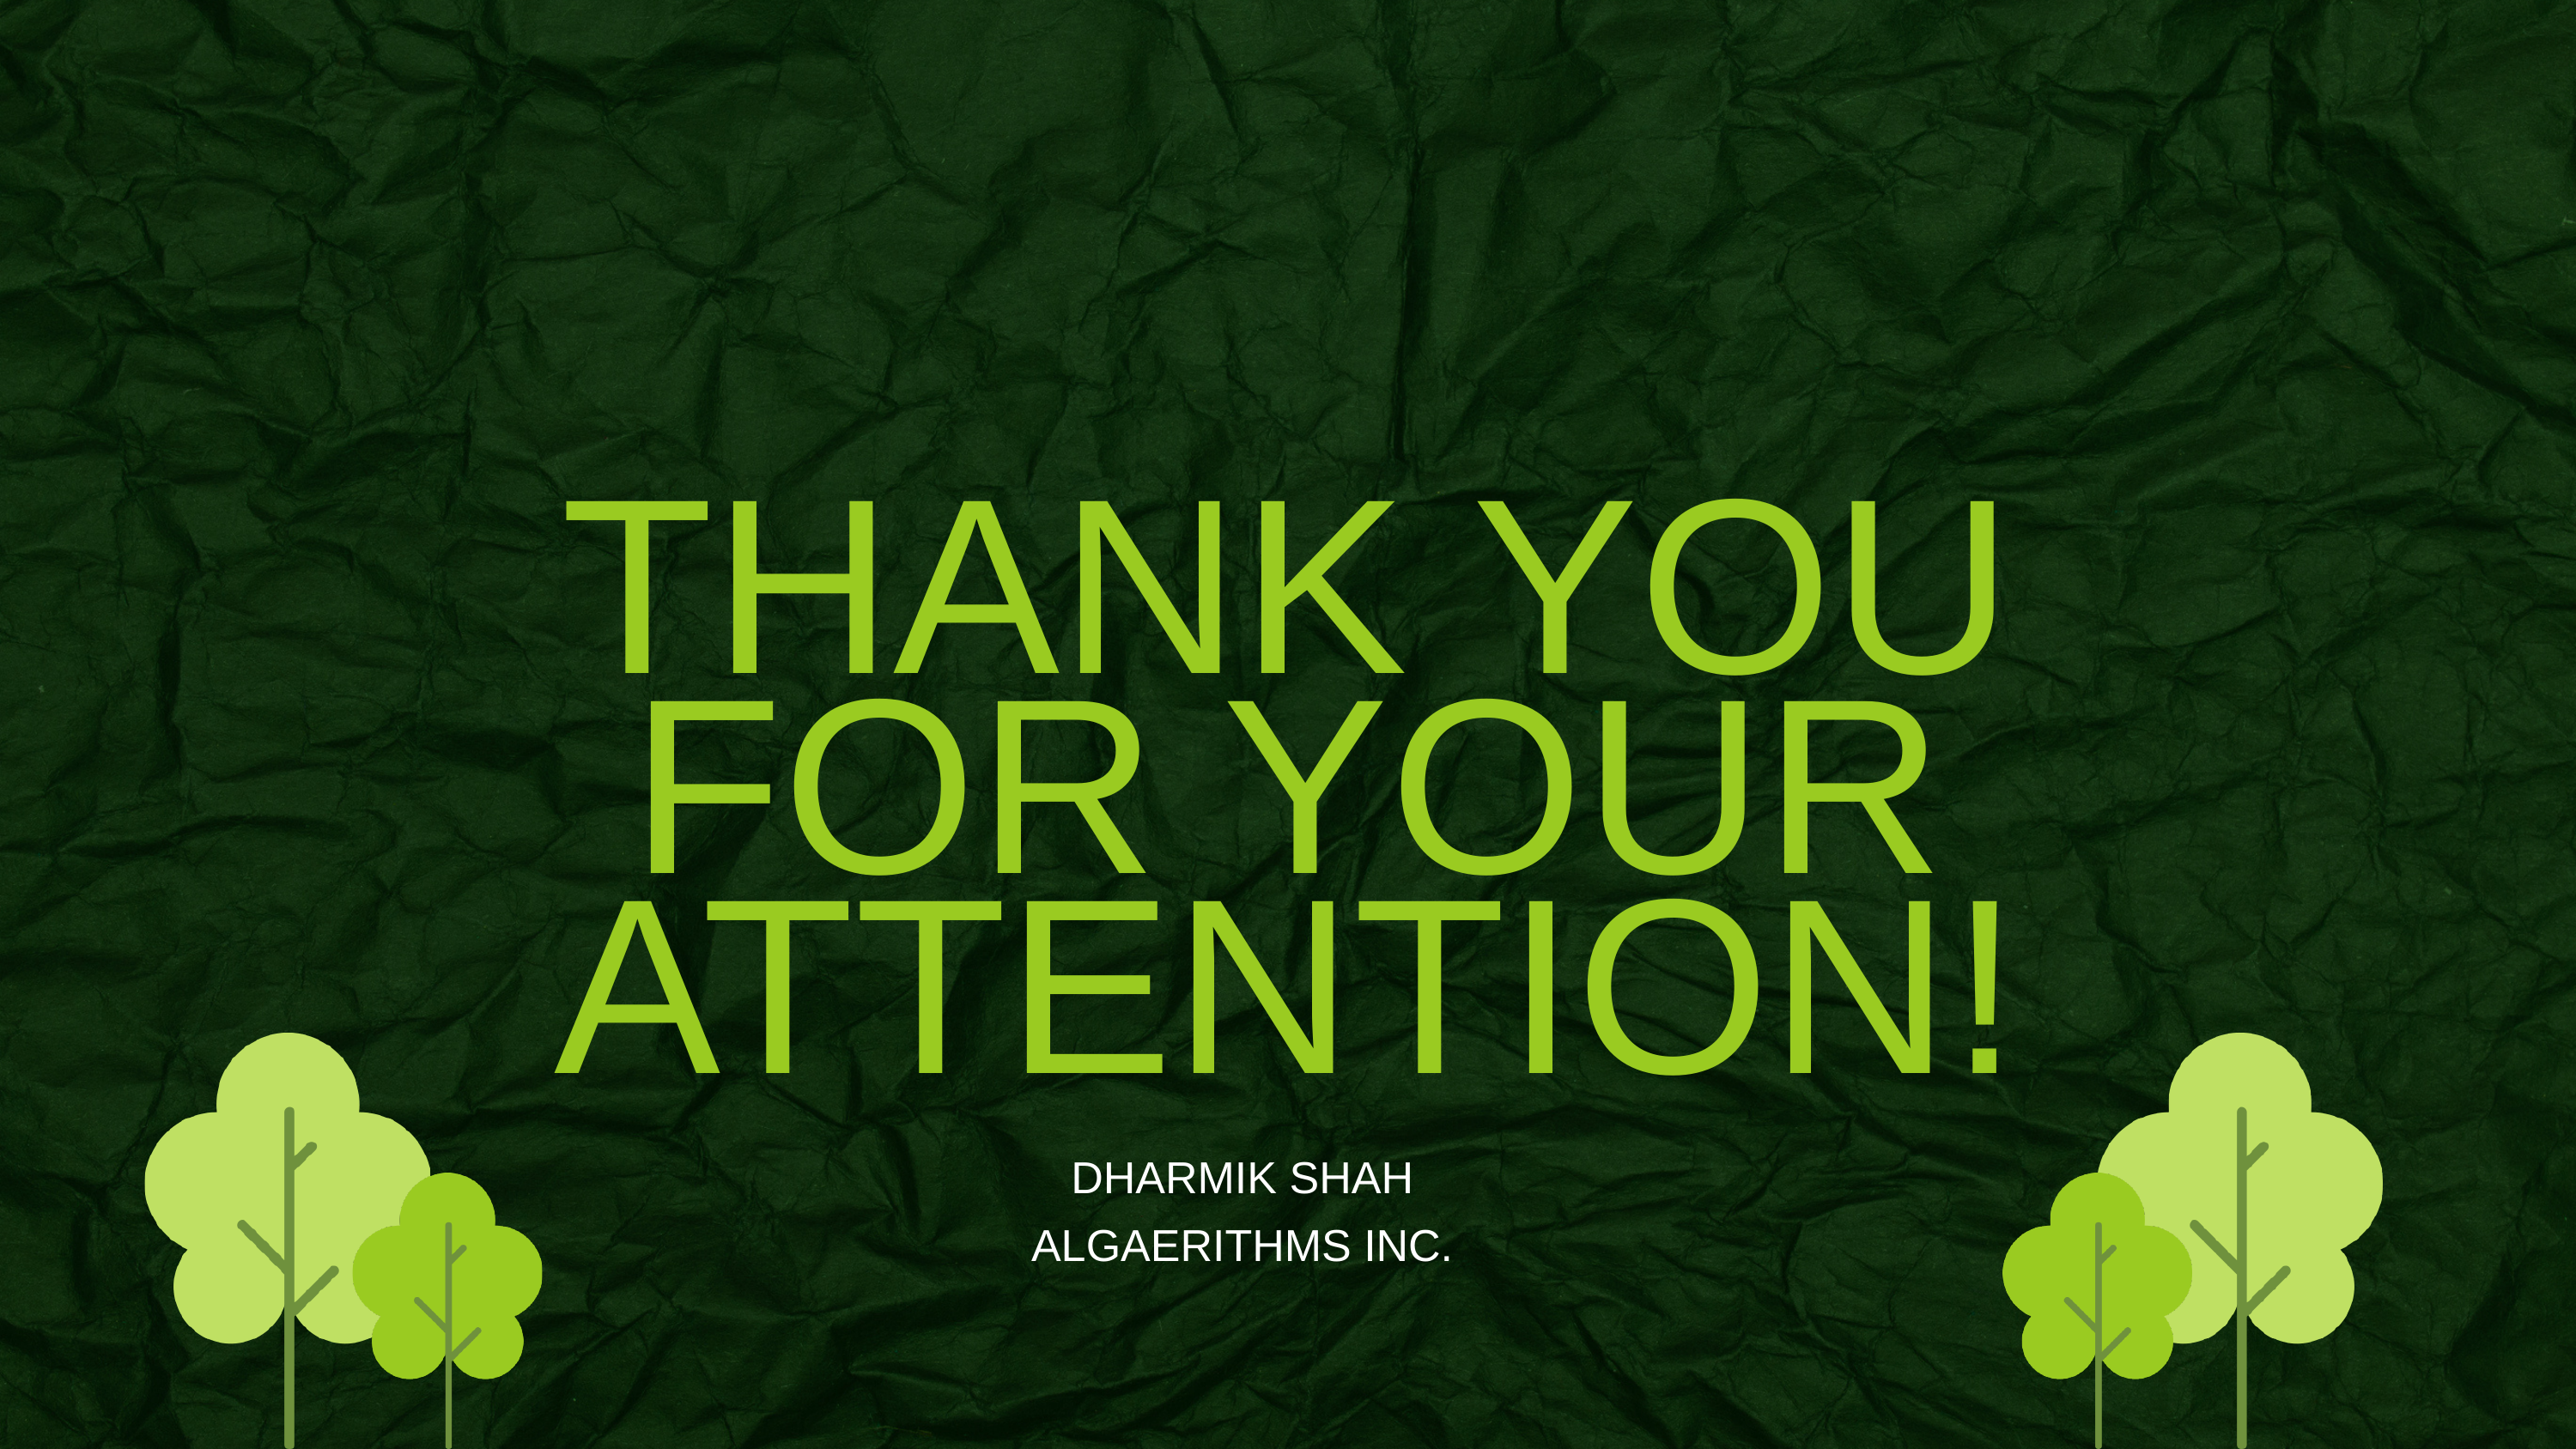

THANK YOU
FOR YOUR ATTENTION!

DHARMIK SHAH

ALGAERITHMS INC.